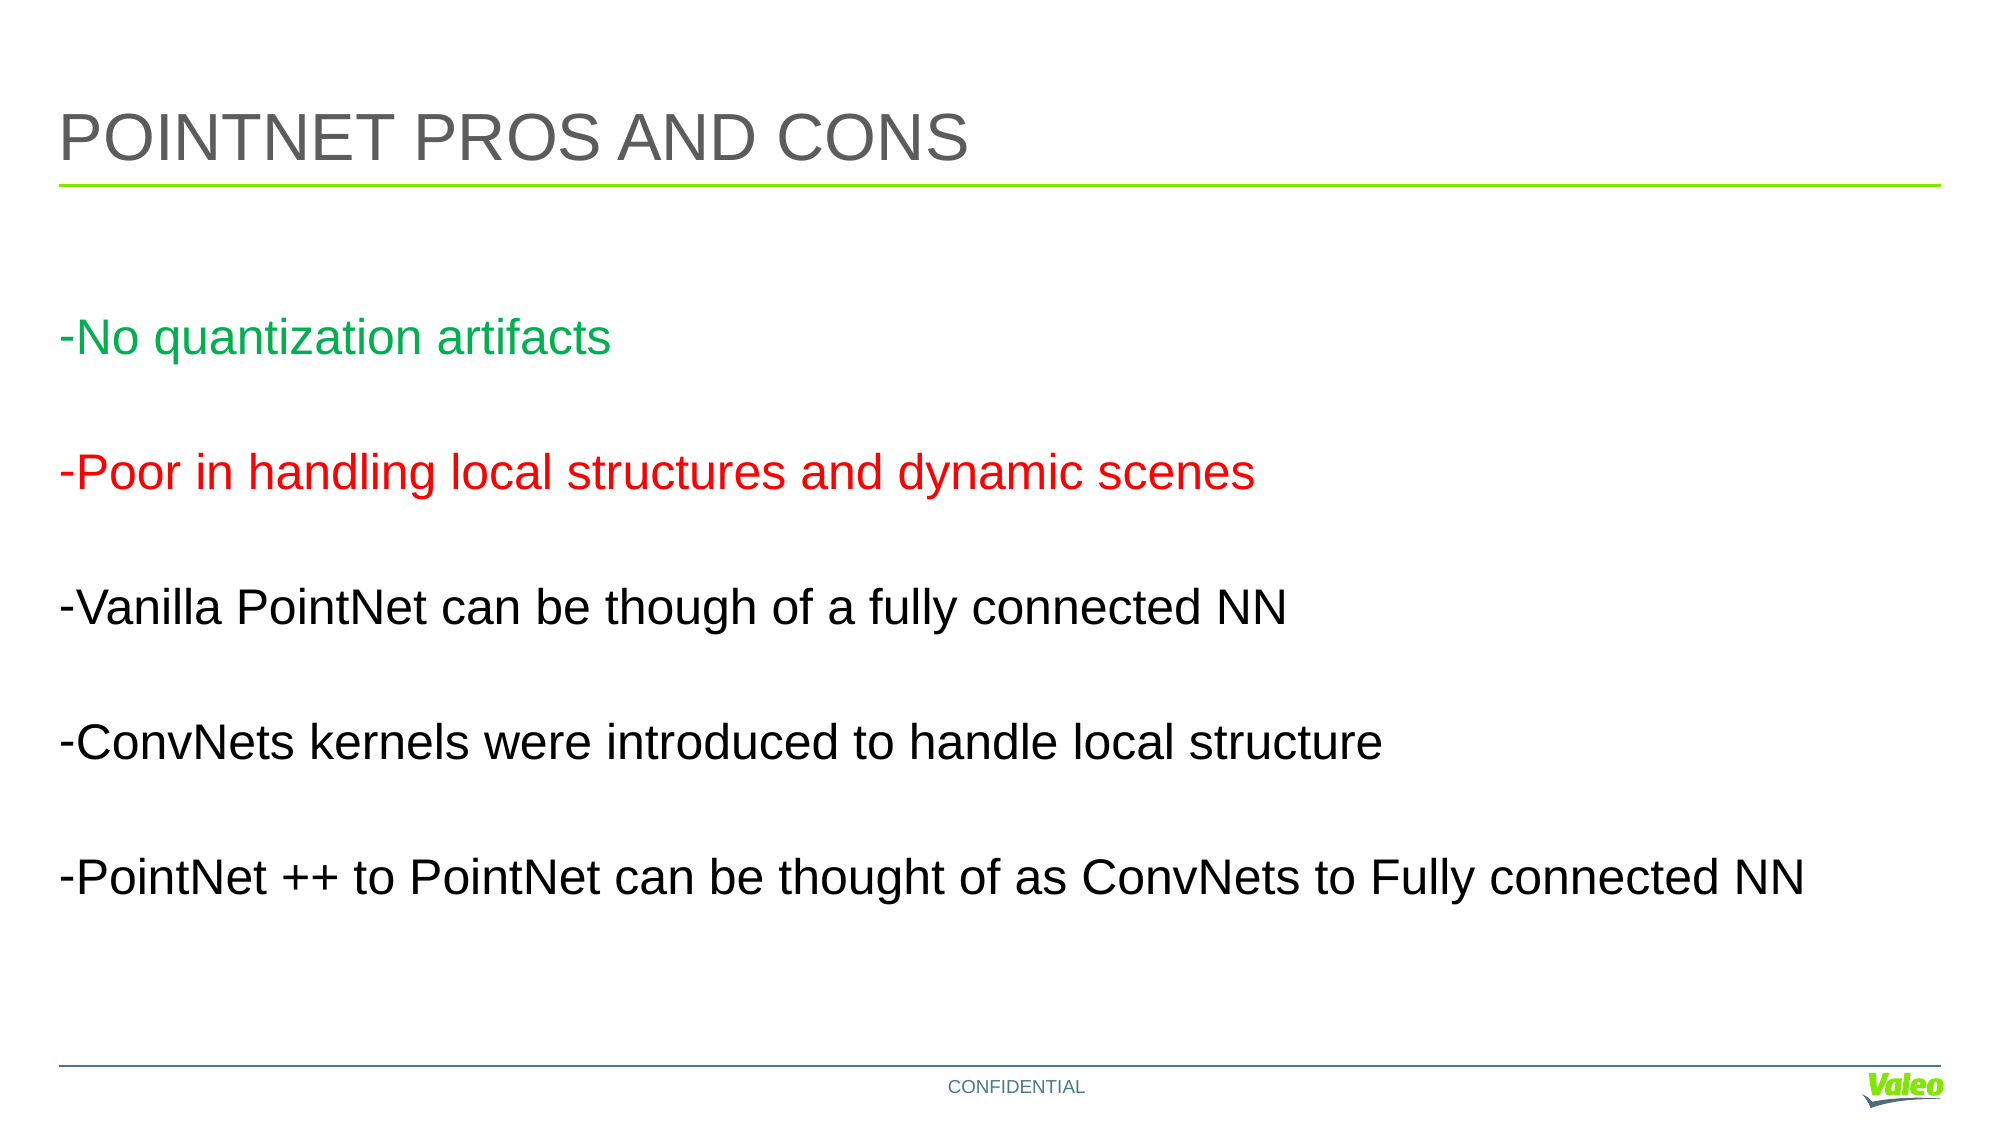

# POINTNET PROS AND CONS
No quantization artifacts
Poor in handling local structures and dynamic scenes
Vanilla PointNet can be though of a fully connected NN
ConvNets kernels were introduced to handle local structure
PointNet ++ to PointNet can be thought of as ConvNets to Fully connected NN